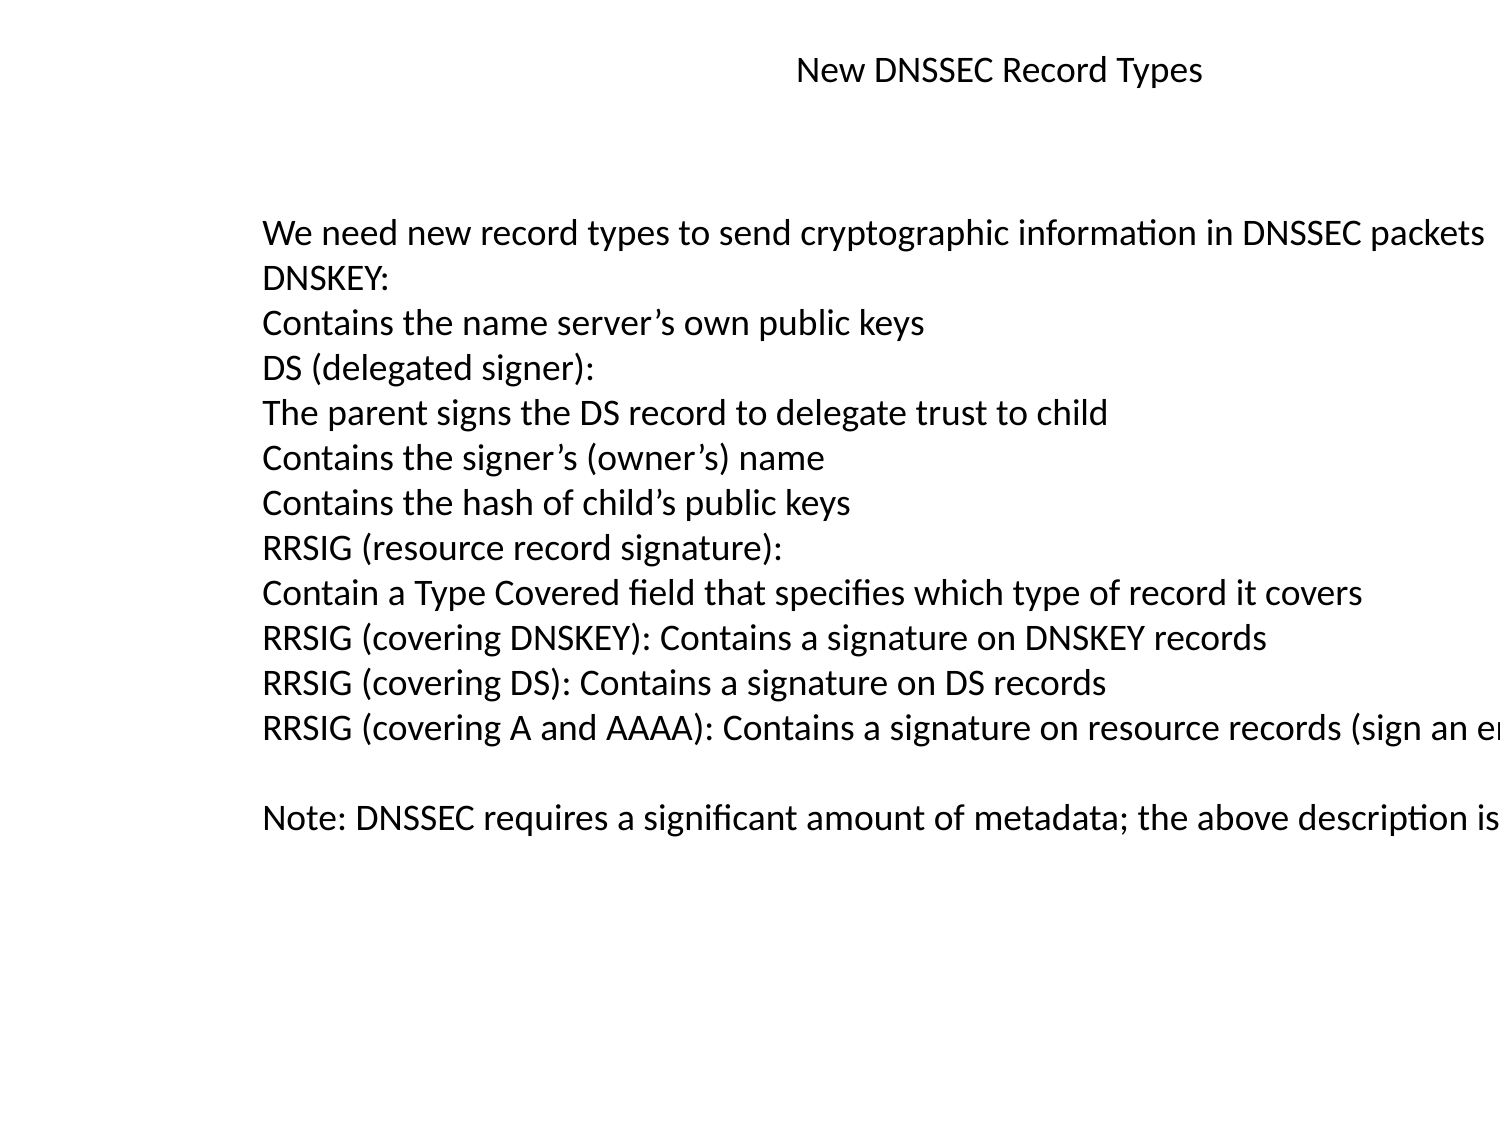

New DNSSEC Record Types
We need new record types to send cryptographic information in DNSSEC packets
DNSKEY:
Contains the name server’s own public keys
DS (delegated signer):
The parent signs the DS record to delegate trust to child
Contains the signer’s (owner’s) name
Contains the hash of child’s public keys
RRSIG (resource record signature):
Contain a Type Covered field that specifies which type of record it covers
RRSIG (covering DNSKEY): Contains a signature on DNSKEY records
RRSIG (covering DS): Contains a signature on DS records
RRSIG (covering A and AAAA): Contains a signature on resource records (sign an entire RRset )

Note: DNSSEC requires a significant amount of metadata; the above description is oversimplified!